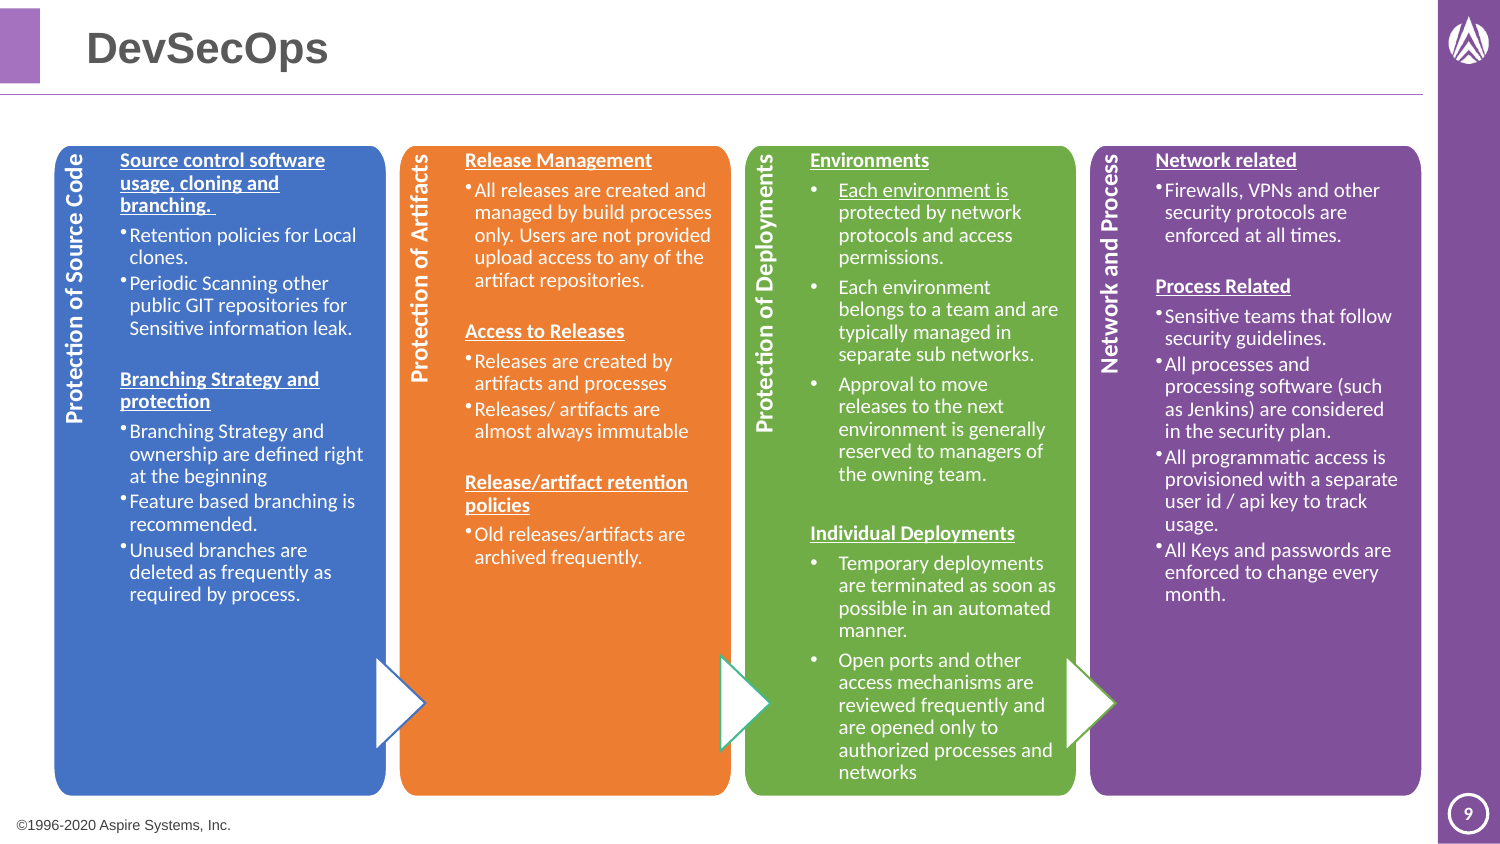

# DevSecOps
Source control software usage, cloning and branching.
Retention policies for Local clones.
Periodic Scanning other public GIT repositories for Sensitive information leak.

Branching Strategy and protection
Branching Strategy and ownership are defined right at the beginning
Feature based branching is recommended.
Unused branches are deleted as frequently as required by process.
Release Management
All releases are created and managed by build processes only. Users are not provided upload access to any of the artifact repositories.

Access to Releases
Releases are created by artifacts and processes
Releases/ artifacts are almost always immutable

Release/artifact retention policies
Old releases/artifacts are archived frequently.
Environments
Each environment is protected by network protocols and access permissions.
Each environment belongs to a team and are typically managed in separate sub networks.
Approval to move releases to the next environment is generally reserved to managers of the owning team.

Individual Deployments
Temporary deployments are terminated as soon as possible in an automated manner.
Open ports and other access mechanisms are reviewed frequently and are opened only to authorized processes and networks
Network related
Firewalls, VPNs and other security protocols are enforced at all times.

Process Related
Sensitive teams that follow security guidelines.
All processes and processing software (such as Jenkins) are considered in the security plan.
All programmatic access is provisioned with a separate user id / api key to track usage.
All Keys and passwords are enforced to change every month.

Protection of Source Code
Protection of Artifacts
Protection of Deployments
Network and Process